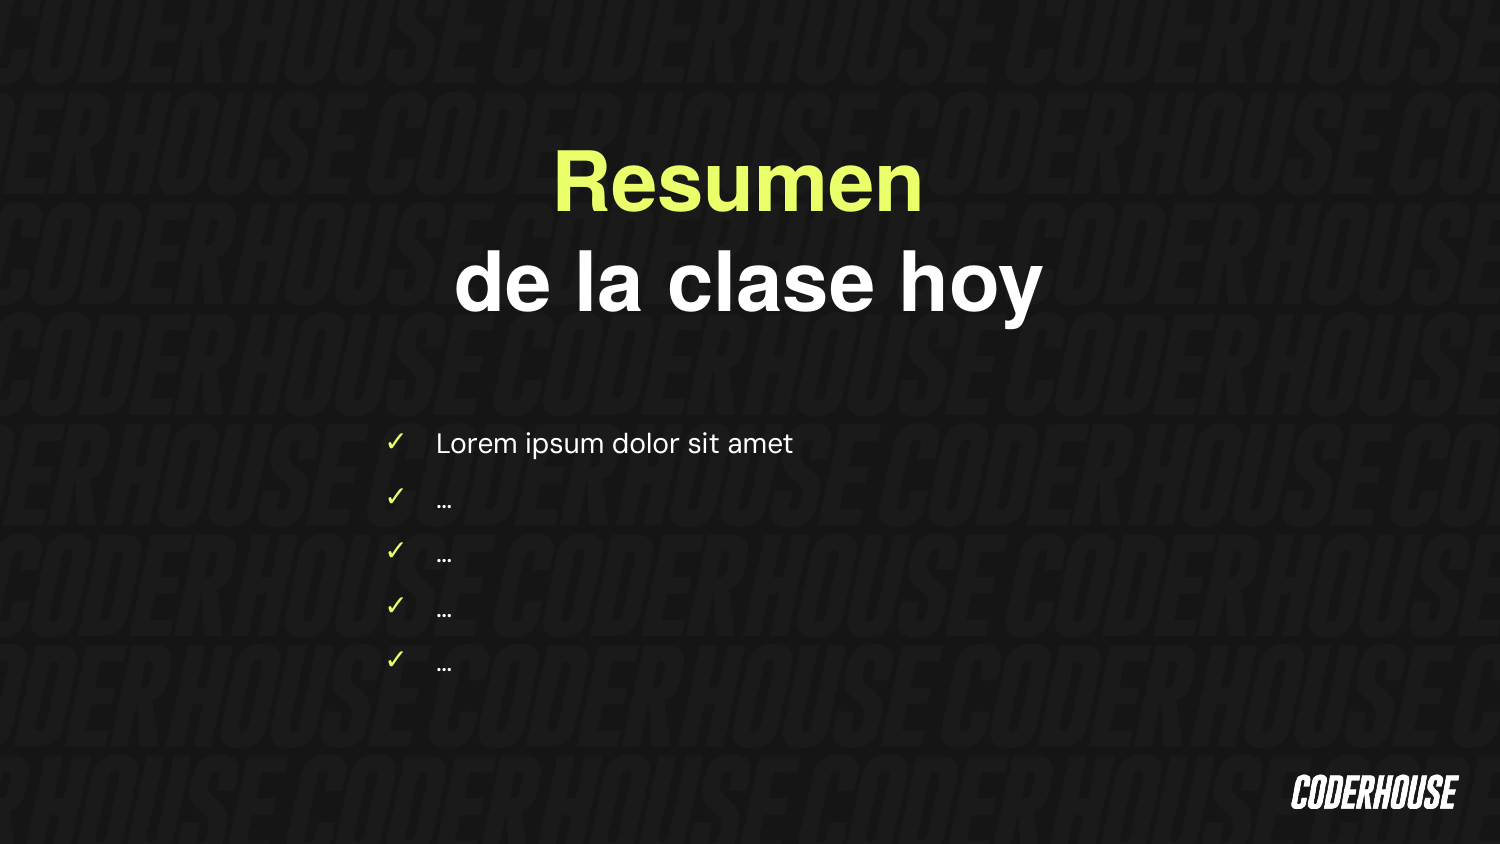

Resumen
de la clase hoy
Lorem ipsum dolor sit amet
…
…
…
…